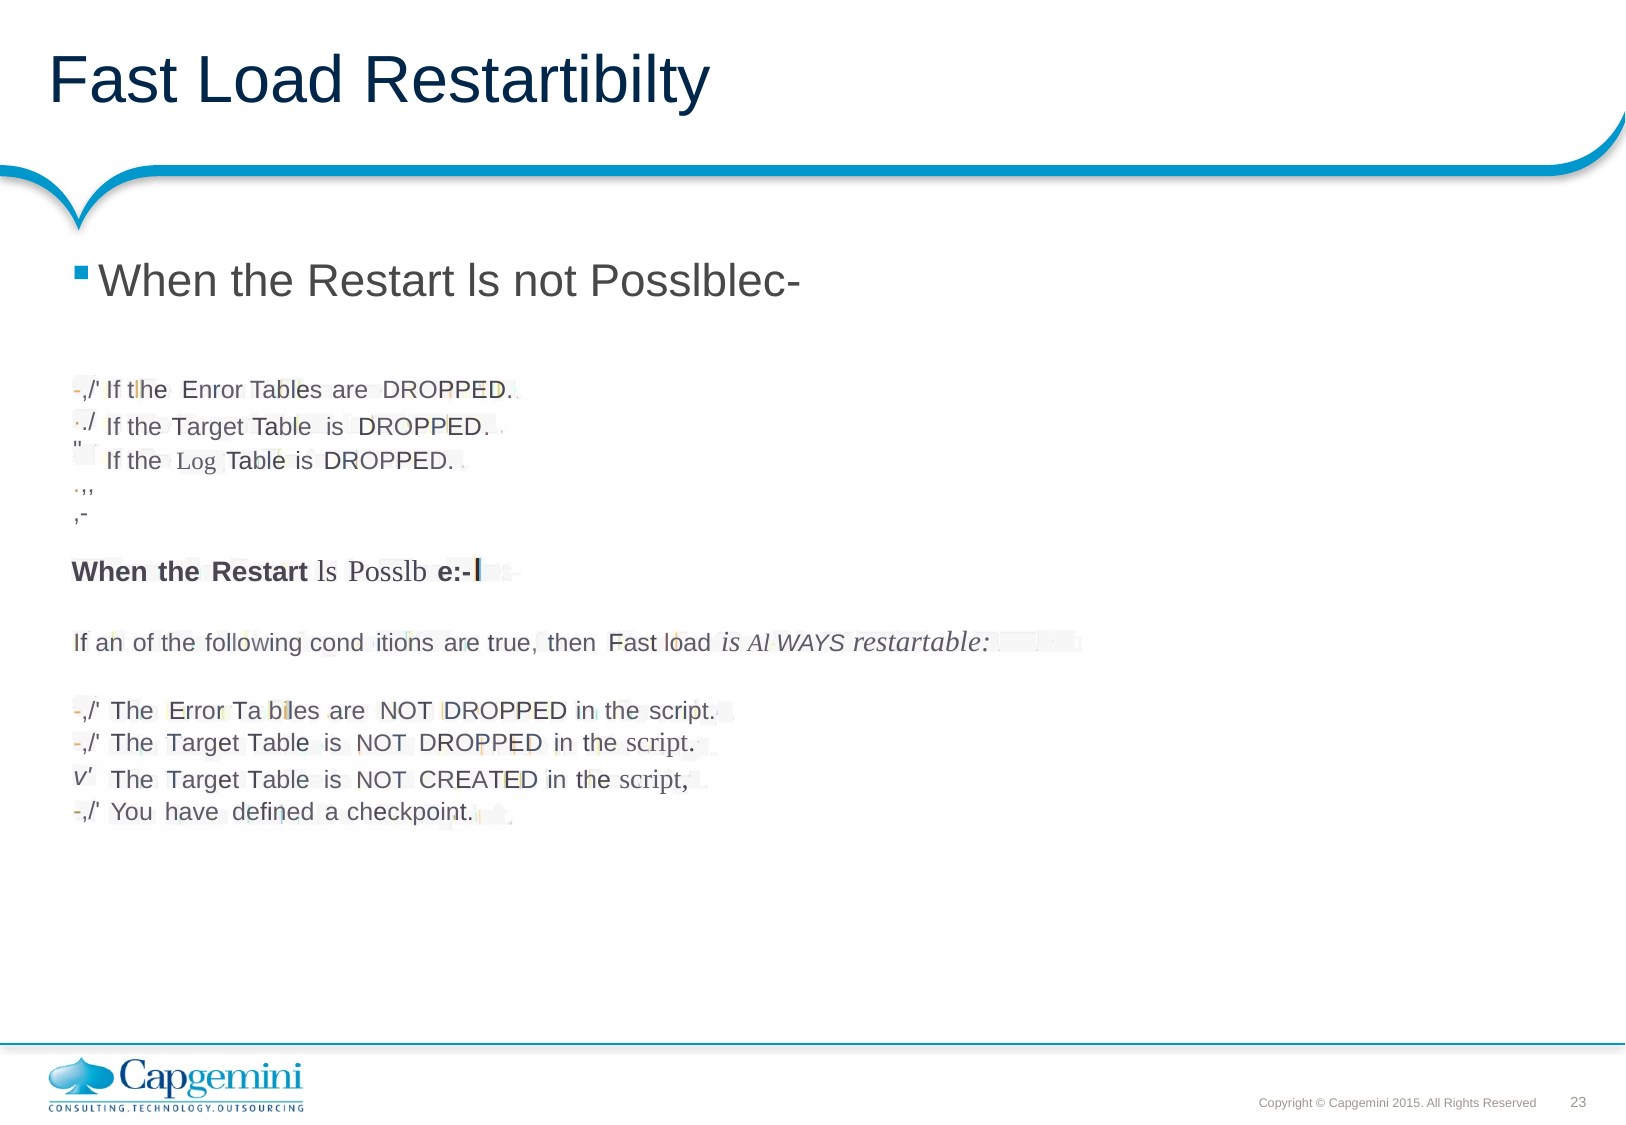

# Fast Load Restartibilty
When the Restart ls not Posslblec-

-,/'
·./"
.,,,-
If tlhe  Enror Tables are  DROPPED.
If the Target Table  is  DROPPED. If the  Log Table is DROPPED.
When the Restart ls Posslb e:-

If an of the following cond itions are true, then Fast load is Al WAYS restartable:

-,/'
-,/'
v'
-,/'
The  Error Ta biles are  NOT DROPPED in the script.
The Target Table  is  NOT DROPPED in the script.
in the script,
The Target Table  is  NOT CREATED
You have defined a checkpoint.